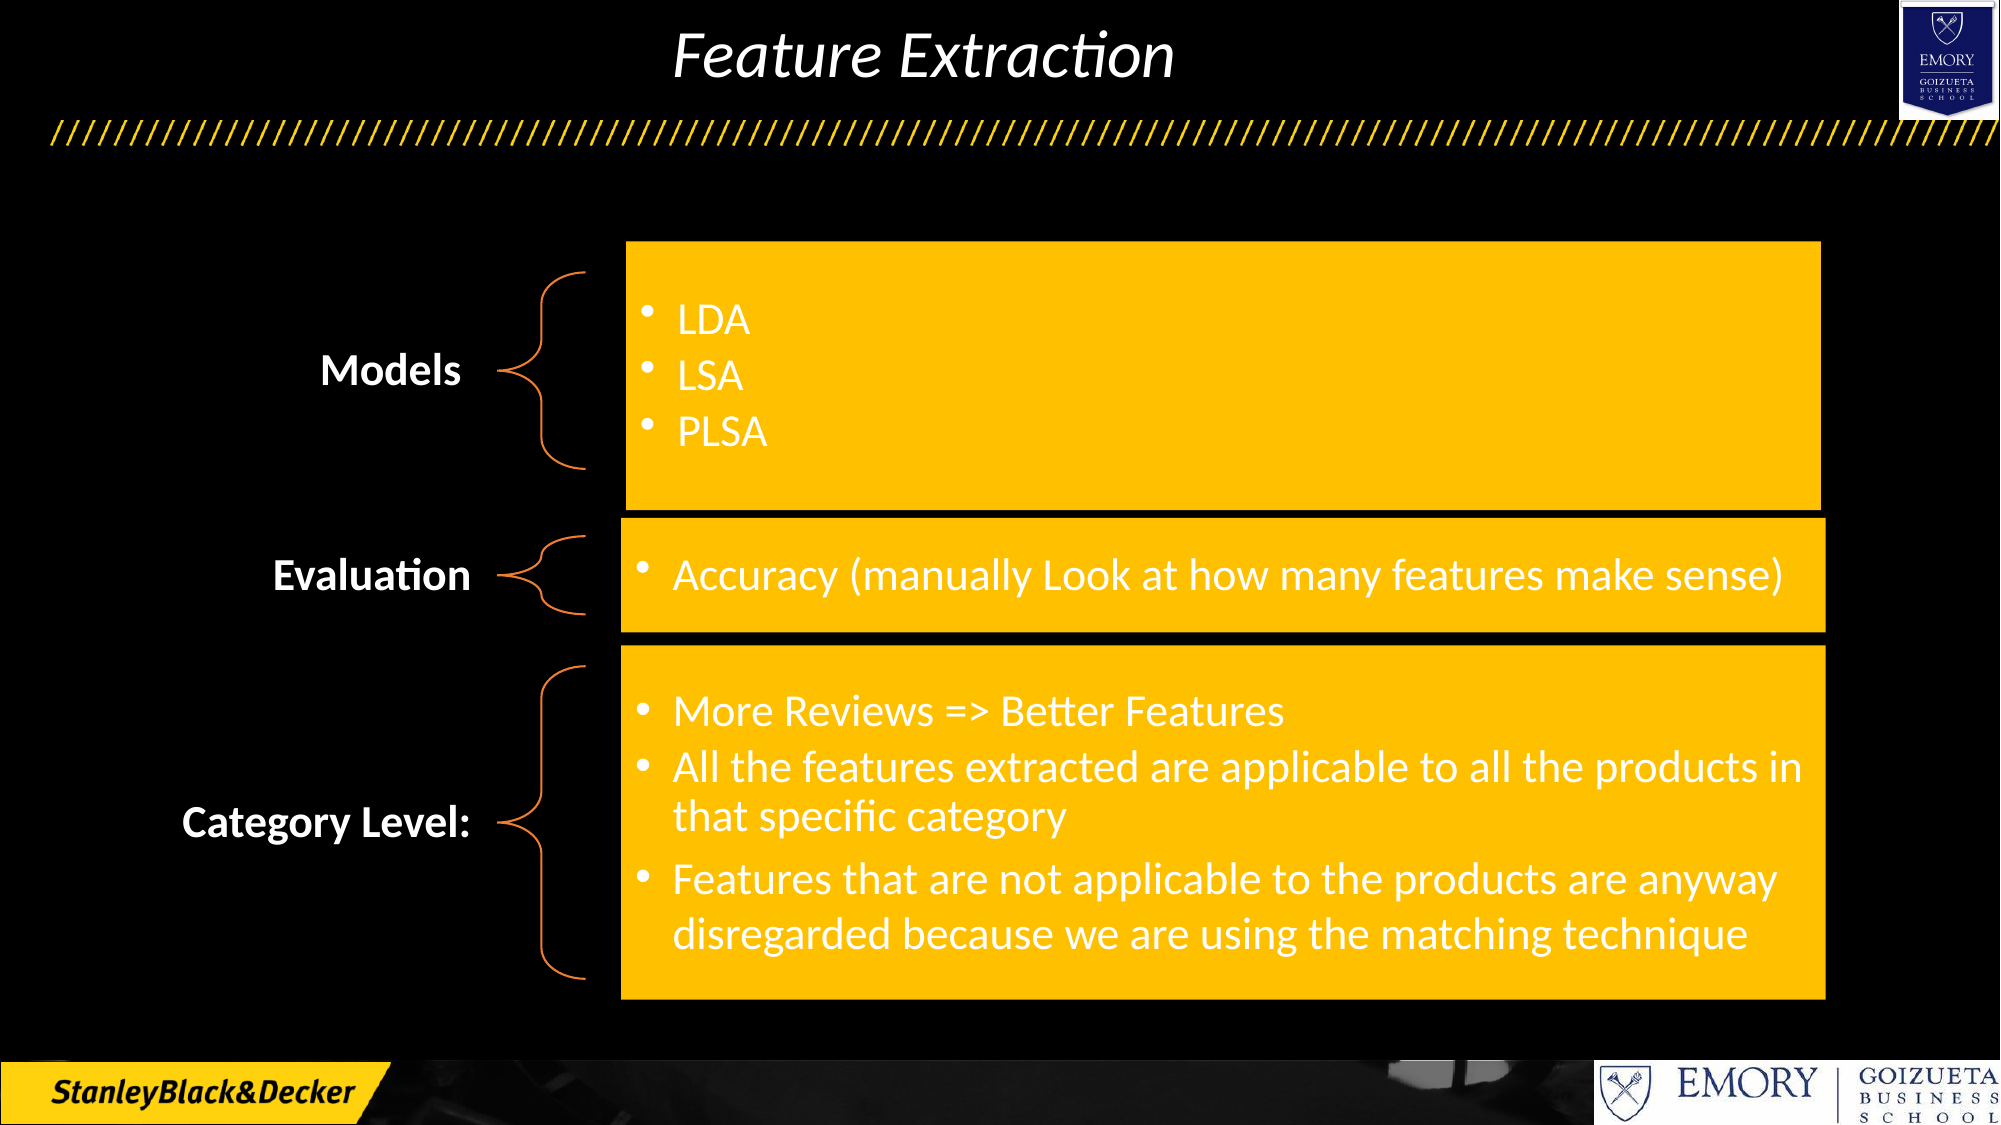

# Feature Extraction
Models
LDA
LSA
PLSA
Evaluation
Accuracy (manually Look at how many features make sense)
Category Level:
More Reviews => Better Features
All the features extracted are applicable to all the products in that specific category
Features that are not applicable to the products are anyway disregarded because we are using the matching technique